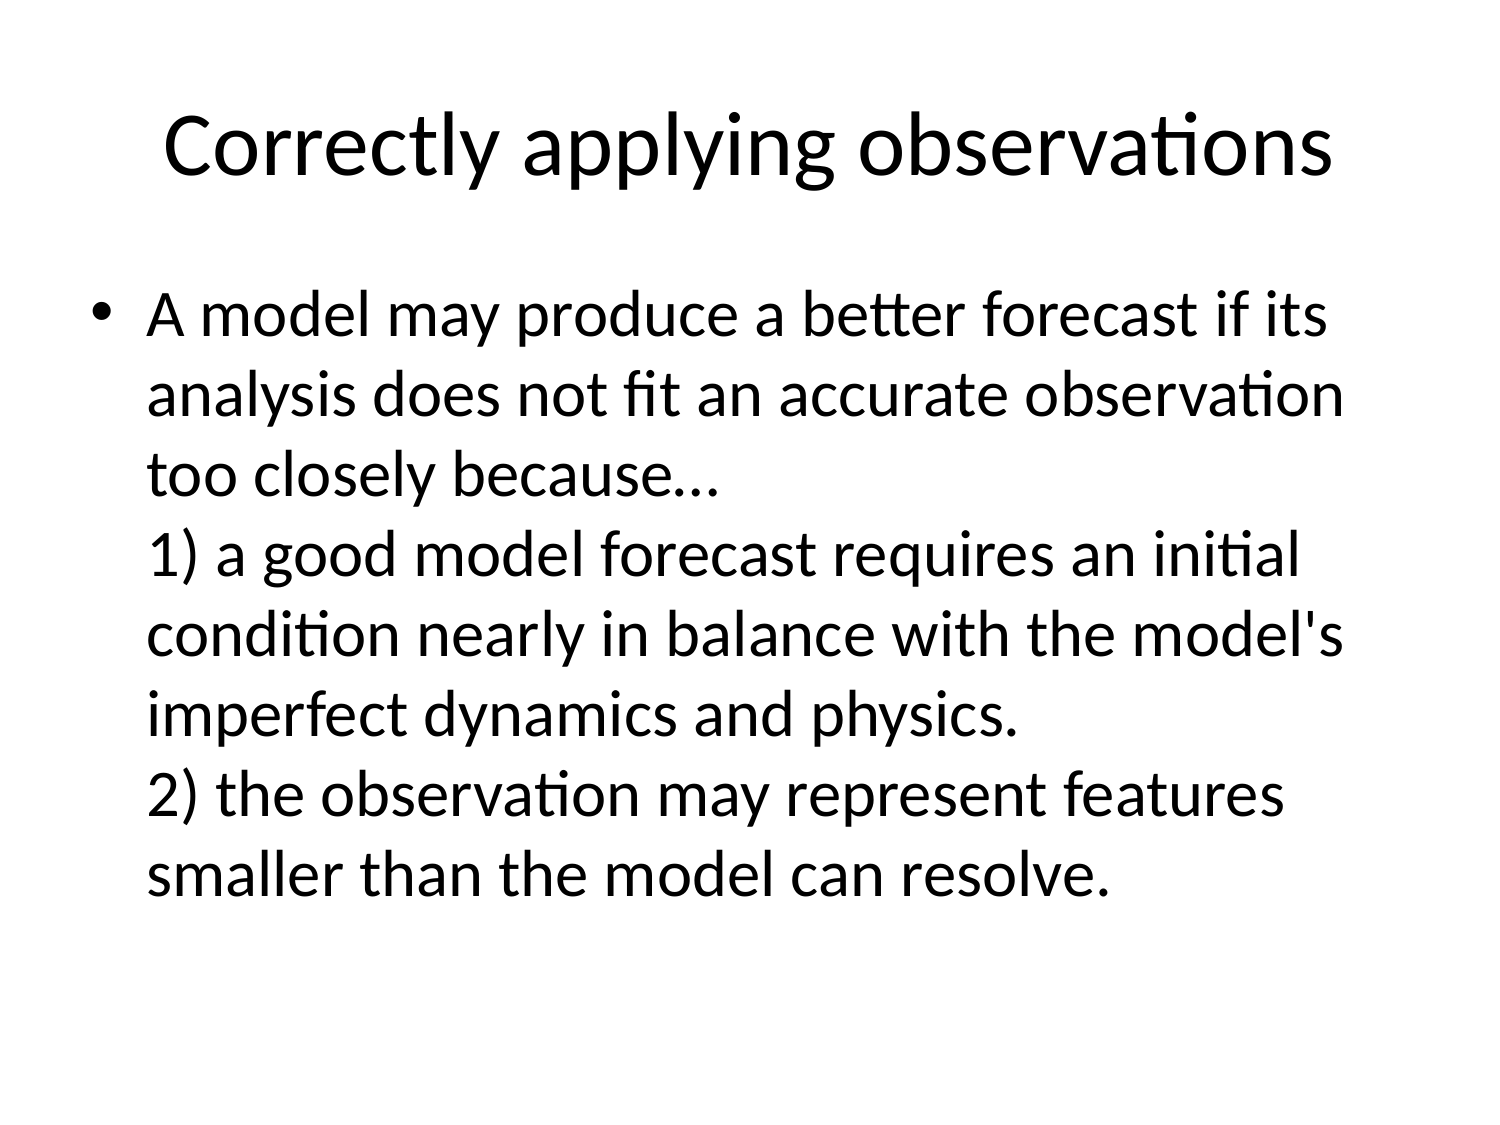

# Correctly applying observations
A model may produce a better forecast if its analysis does not fit an accurate observation too closely because…
1) a good model forecast requires an initial condition nearly in balance with the model's imperfect dynamics and physics.
2) the observation may represent features smaller than the model can resolve.